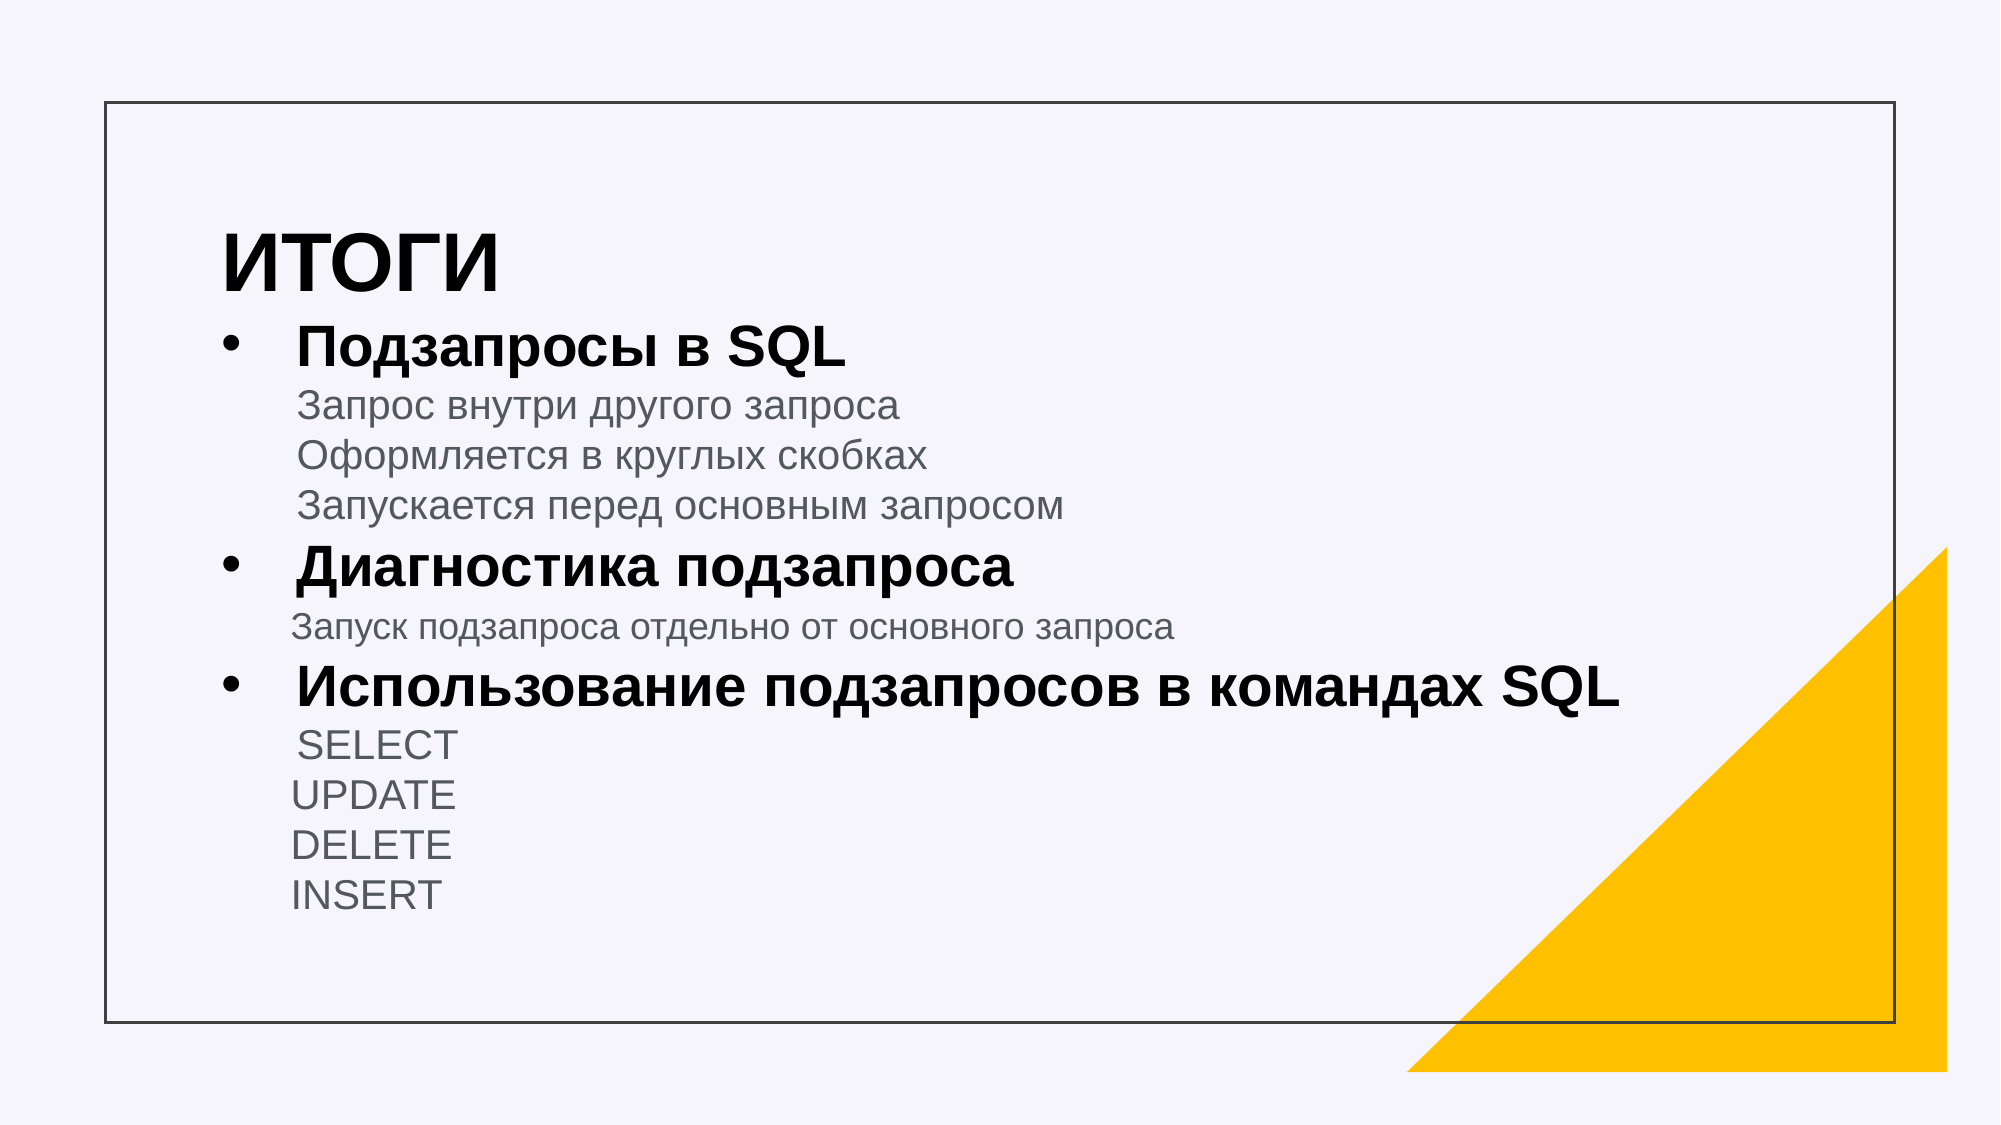

ИТОГИ
Подзапросы в SQL
Запрос внутри другого запроса
Оформляется в круглых скобках
Запускается перед основным запросом
Диагностика подзапроса
      Запуск подзапроса отдельно от основного запроса
Использование подзапросов в командах SQL
SELECT
      UPDATE
      DELETE
      INSERT